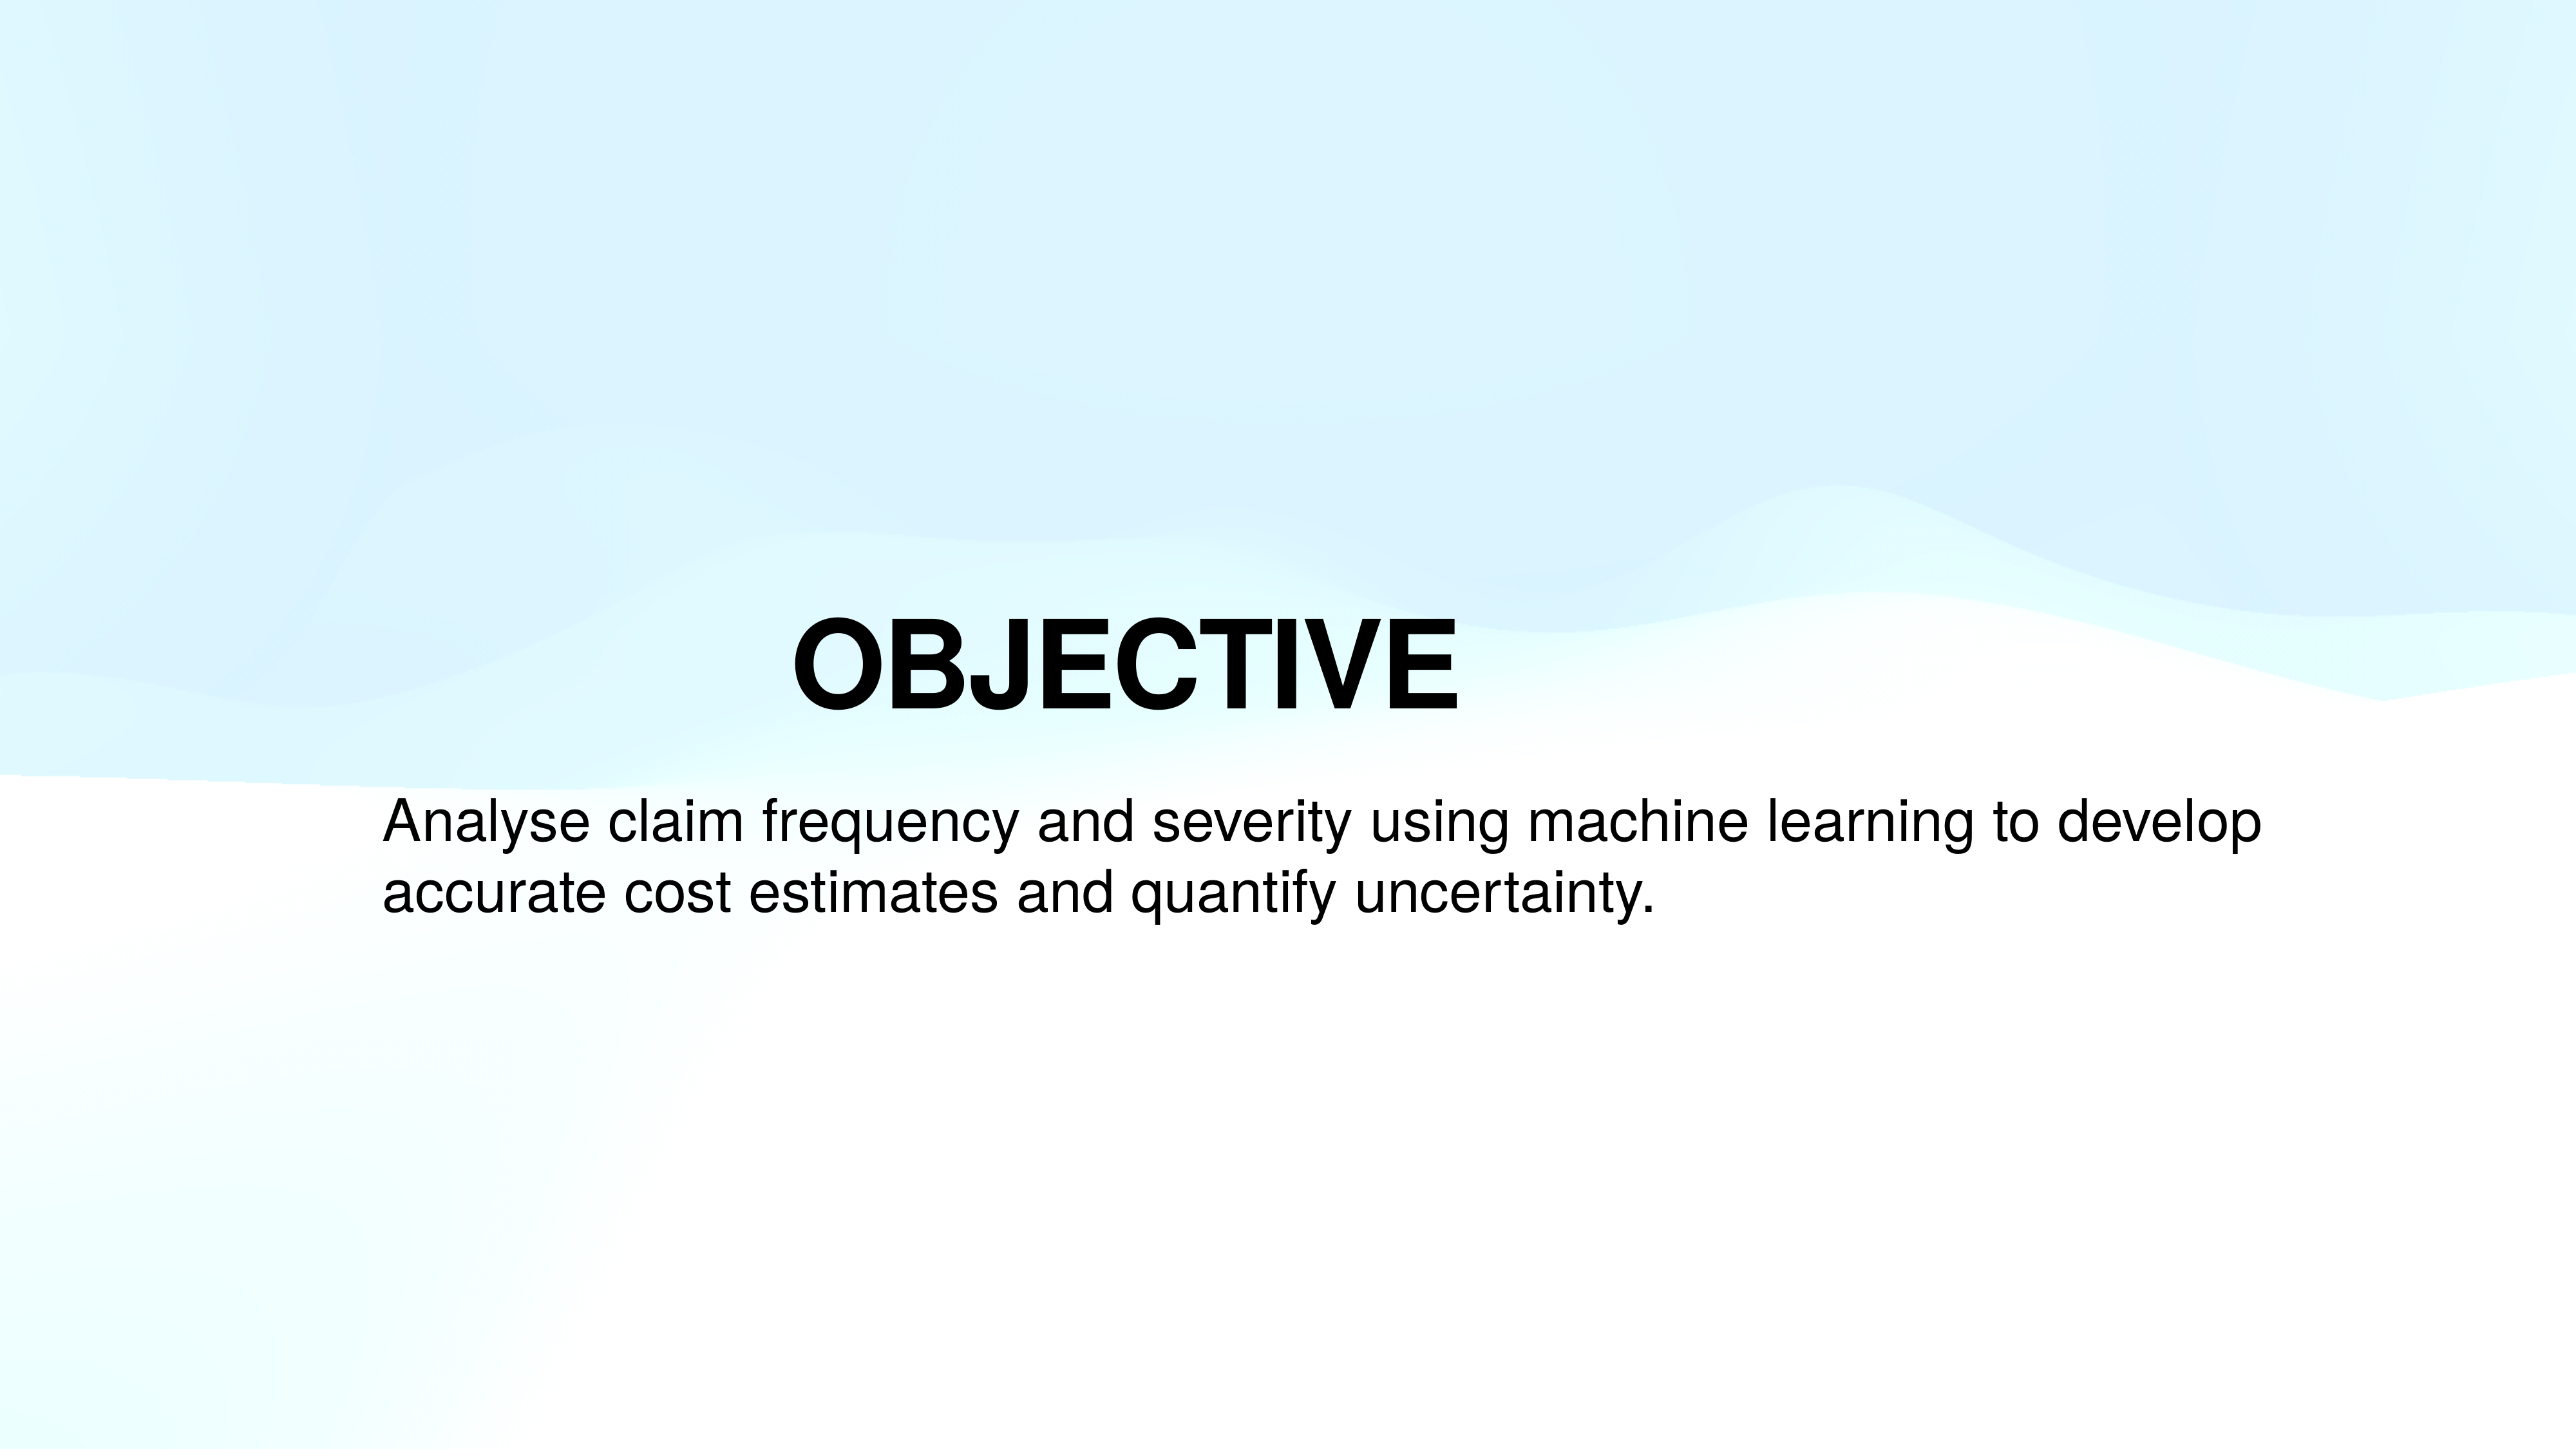

# OBJECTIVE
Analyse claim frequency and severity using machine learning to develop accurate cost estimates and quantify uncertainty.